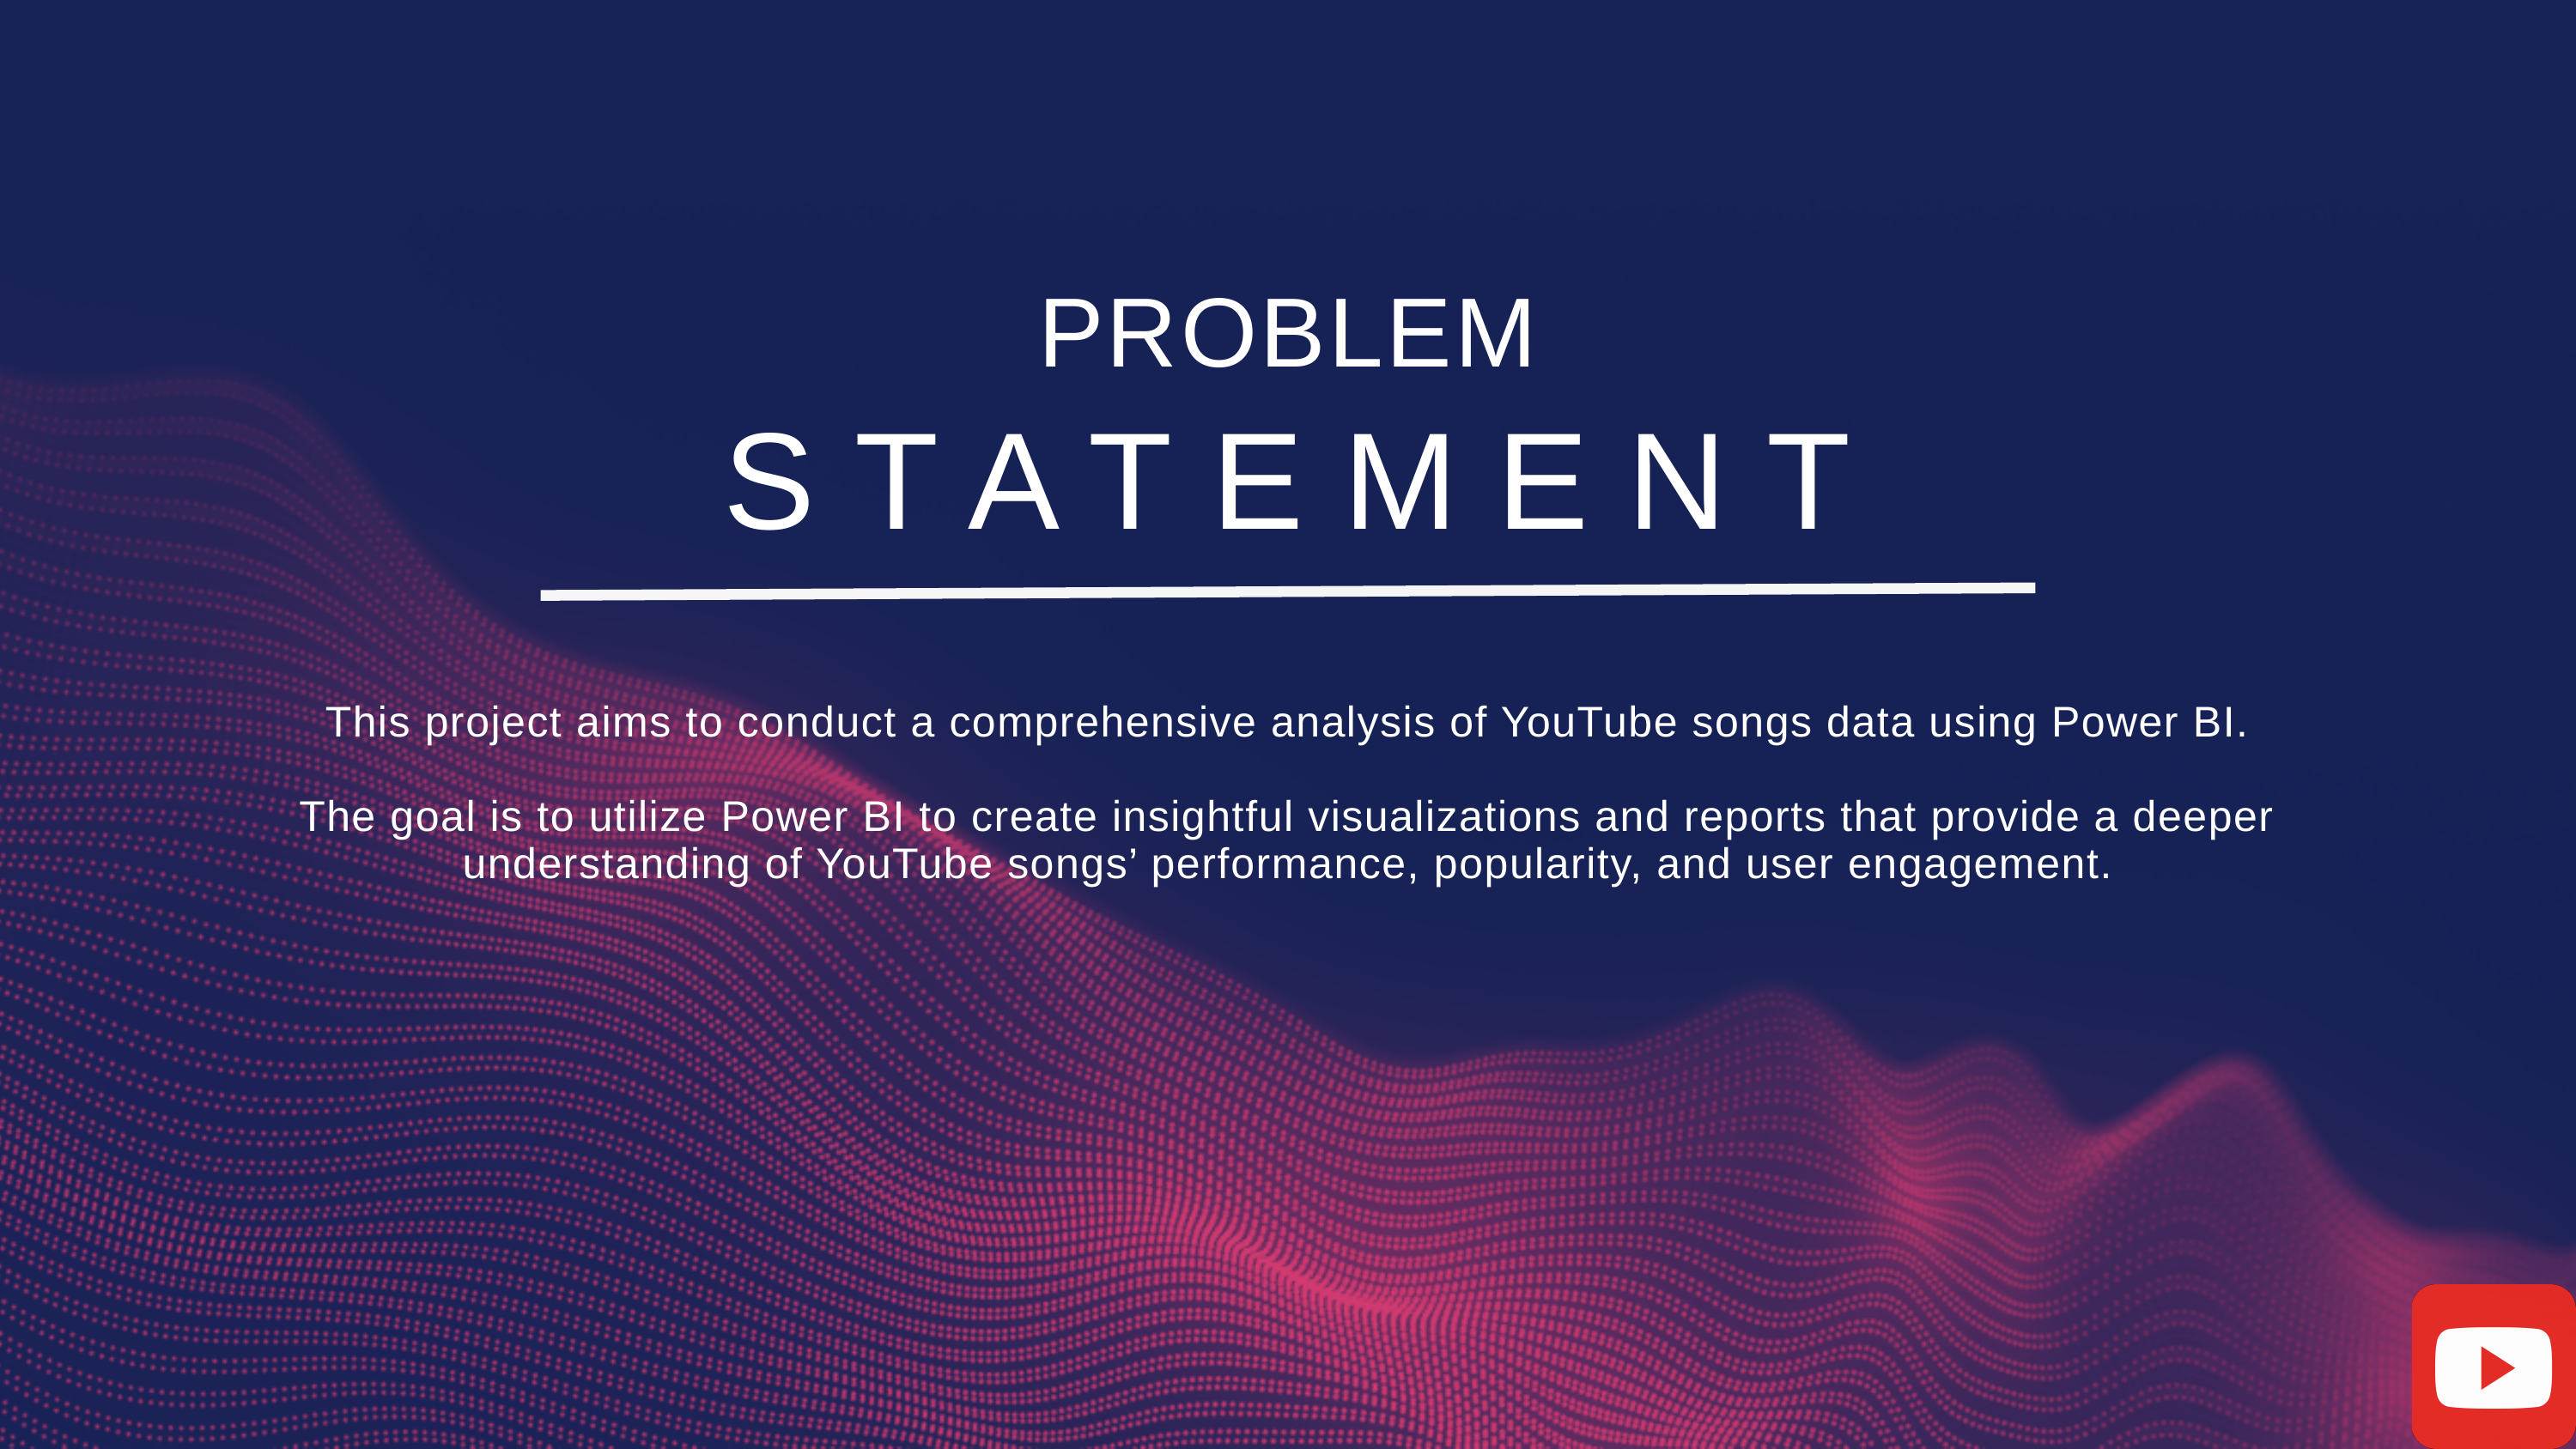

PROBLEM
STATEMENT

This project aims to conduct a comprehensive analysis of YouTube songs data using Power BI.

The goal is to utilize Power BI to create insightful visualizations and reports that provide a deeper understanding of YouTube songs’ performance, popularity, and user engagement.